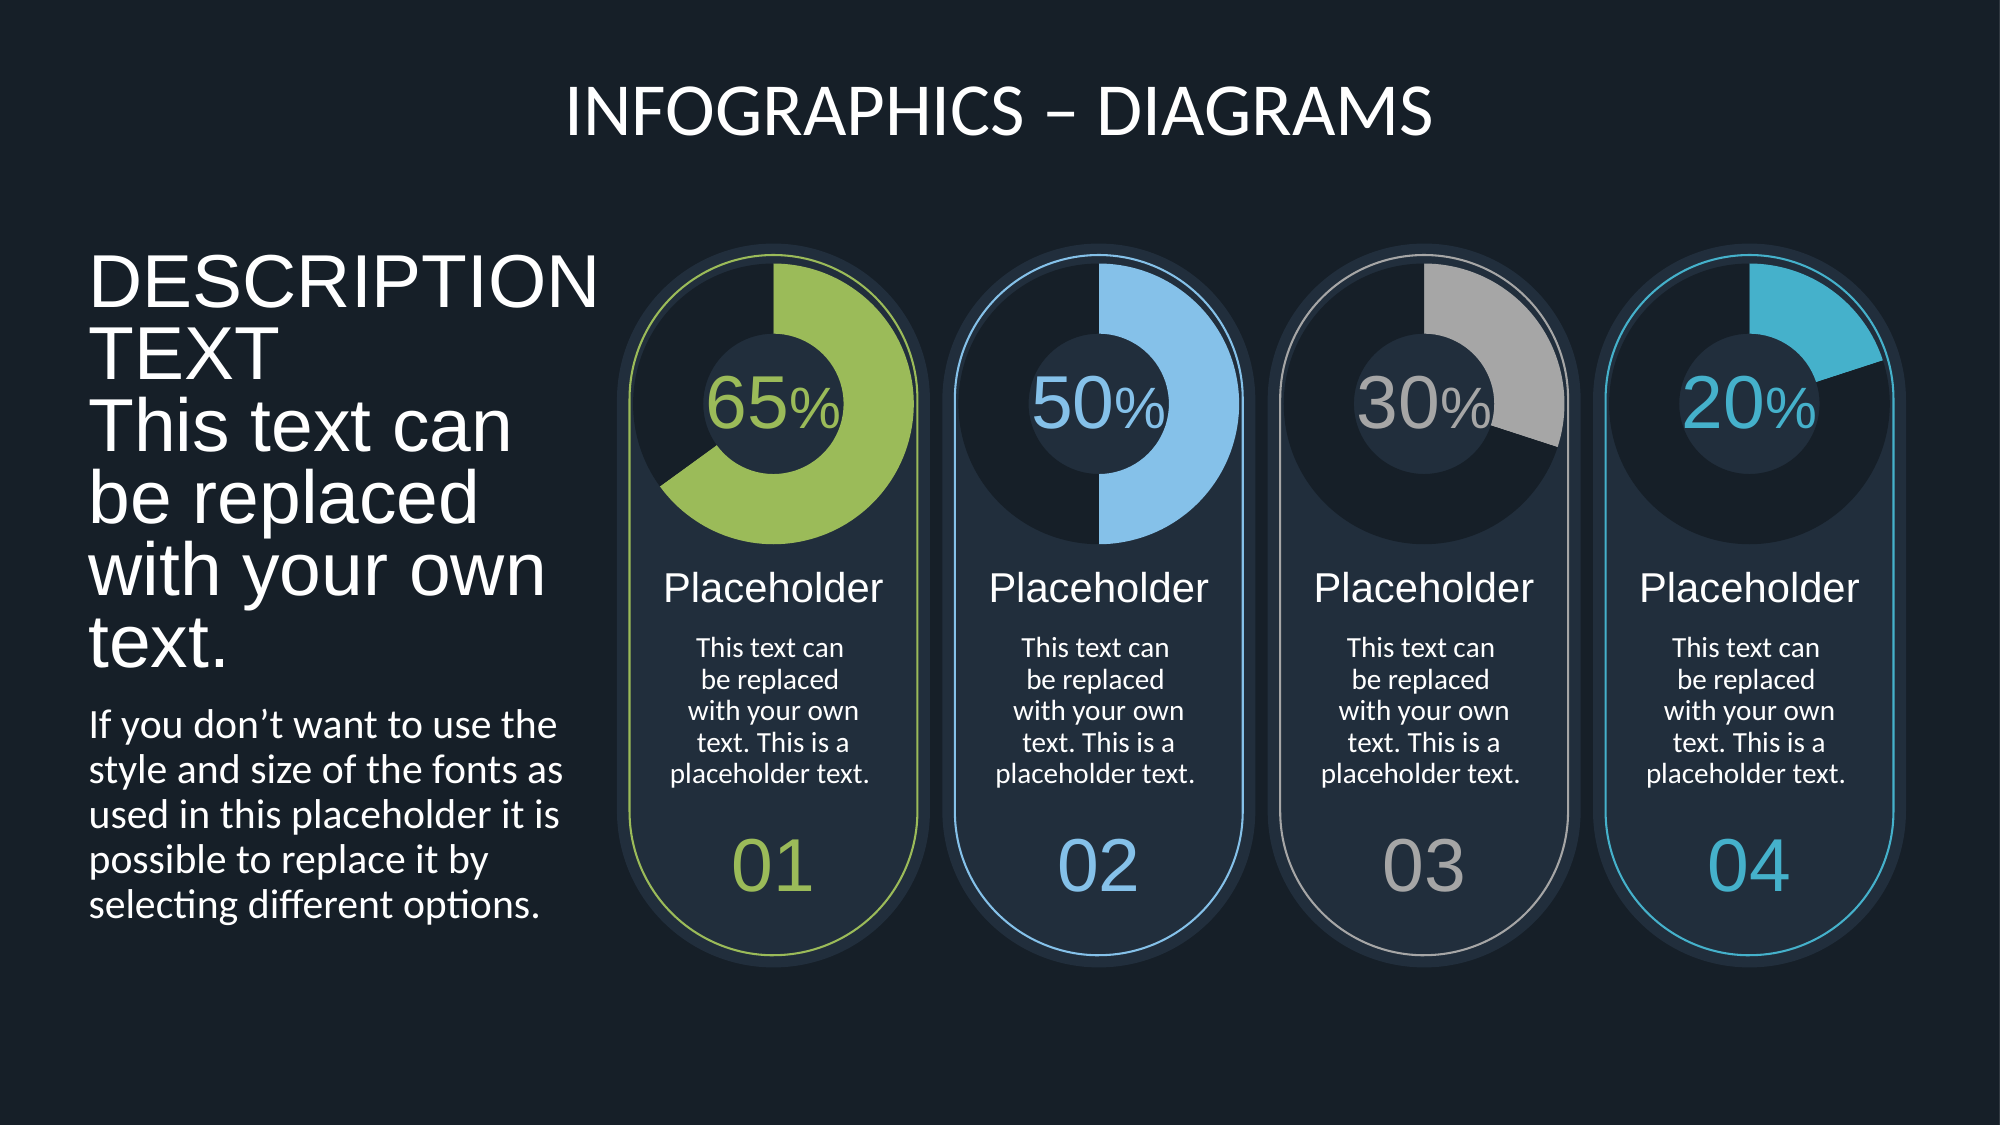

# Infographics – Diagrams
DATADRIVEN
Placeholder
This text can
be replaced
with your own text. This is a placeholder text.

### Chart

| Category | Verkauf |
|---|---|
| 1. Quartal | 65.0 |
65%
01
Placeholder
This text can
be replaced
with your own text. This is a placeholder text.

### Chart

| Category | Verkauf |
|---|---|
| 1. Quartal | 50.0 |
50%
02
Placeholder
This text can
be replaced
with your own text. This is a placeholder text.

### Chart

| Category | Verkauf |
|---|---|
| 1. Quartal | 30.0 |
30%
03
Placeholder
This text can
be replaced
with your own text. This is a placeholder text.

### Chart

| Category | Verkauf |
|---|---|
| 1. Quartal | 20.0 |
20%
04
DESCRIPTION TEXT
This text can be replaced with your own text.
If you don’t want to use the style and size of the fonts as used in this placeholder it is possible to replace it by selecting different options.